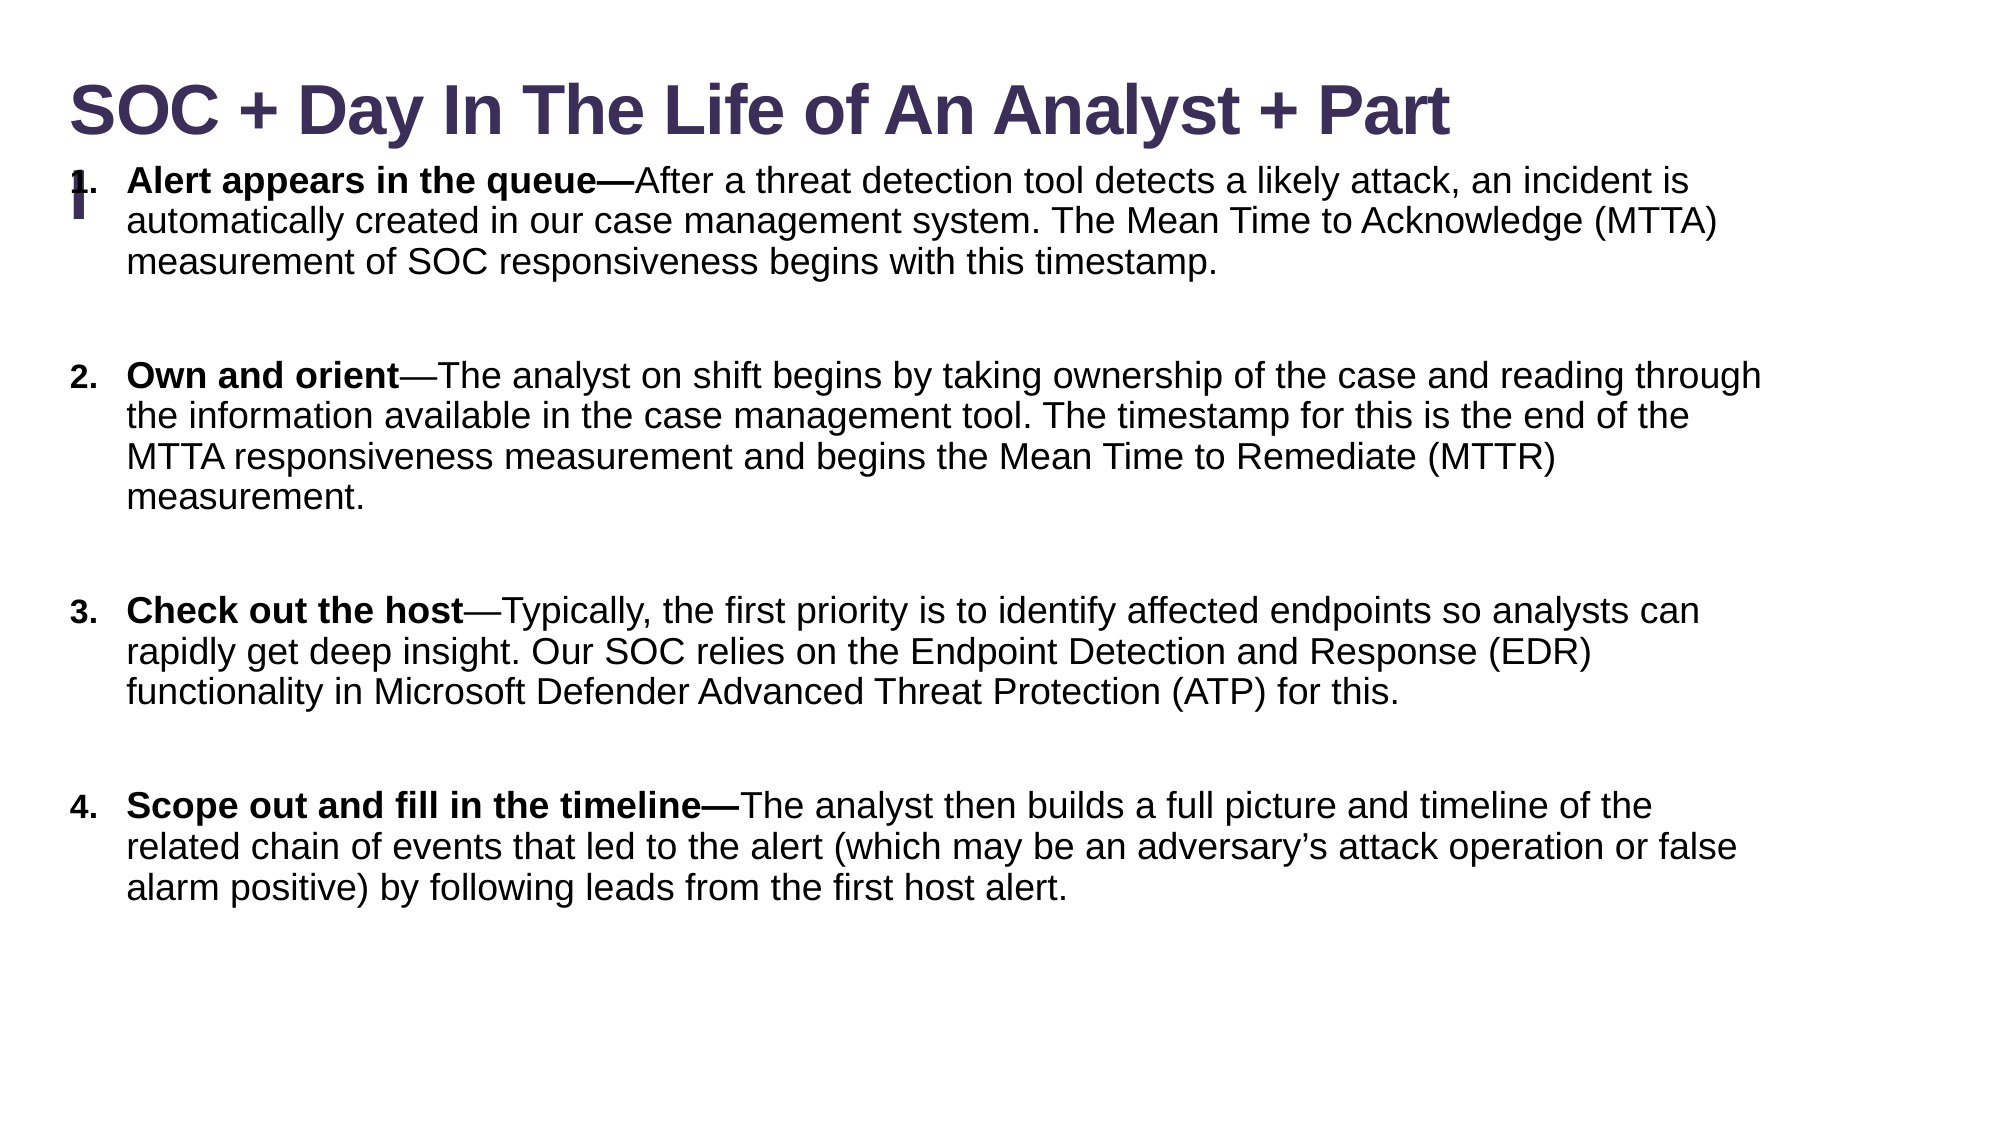

# SOC + Day In The Life of An Analyst + Part I
Alert appears in the queue—After a threat detection tool detects a likely attack, an incident is automatically created in our case management system. The Mean Time to Acknowledge (MTTA) measurement of SOC responsiveness begins with this timestamp.

Own and orient—The analyst on shift begins by taking ownership of the case and reading through the information available in the case management tool. The timestamp for this is the end of the MTTA responsiveness measurement and begins the Mean Time to Remediate (MTTR) measurement.

Check out the host—Typically, the first priority is to identify affected endpoints so analysts can rapidly get deep insight. Our SOC relies on the Endpoint Detection and Response (EDR) functionality in Microsoft Defender Advanced Threat Protection (ATP) for this.

Scope out and fill in the timeline—The analyst then builds a full picture and timeline of the related chain of events that led to the alert (which may be an adversary’s attack operation or false alarm positive) by following leads from the first host alert.